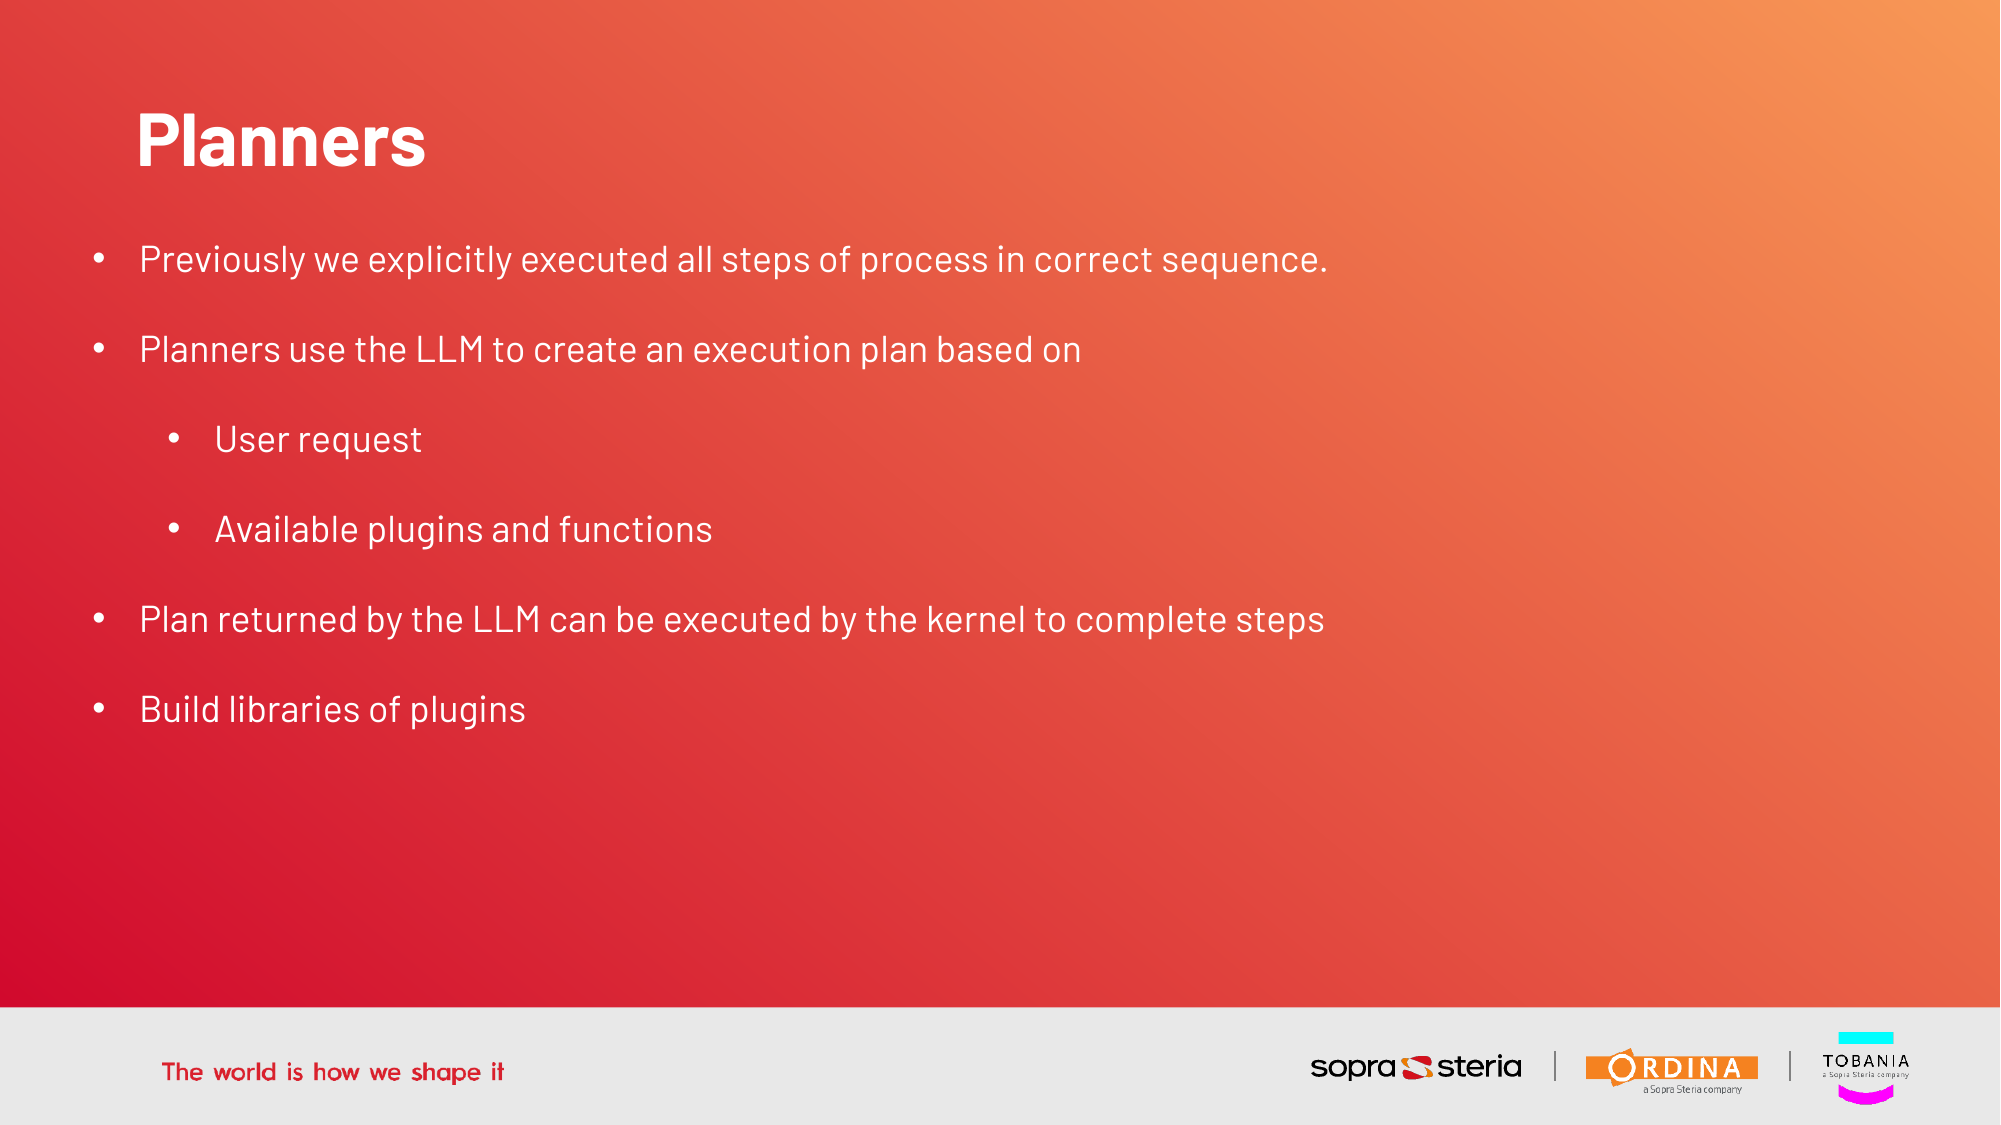

Planners
Previously we explicitly executed all steps of process in correct sequence.
Planners use the LLM to create an execution plan based on
User request
Available plugins and functions
Plan returned by the LLM can be executed by the kernel to complete steps
Build libraries of plugins